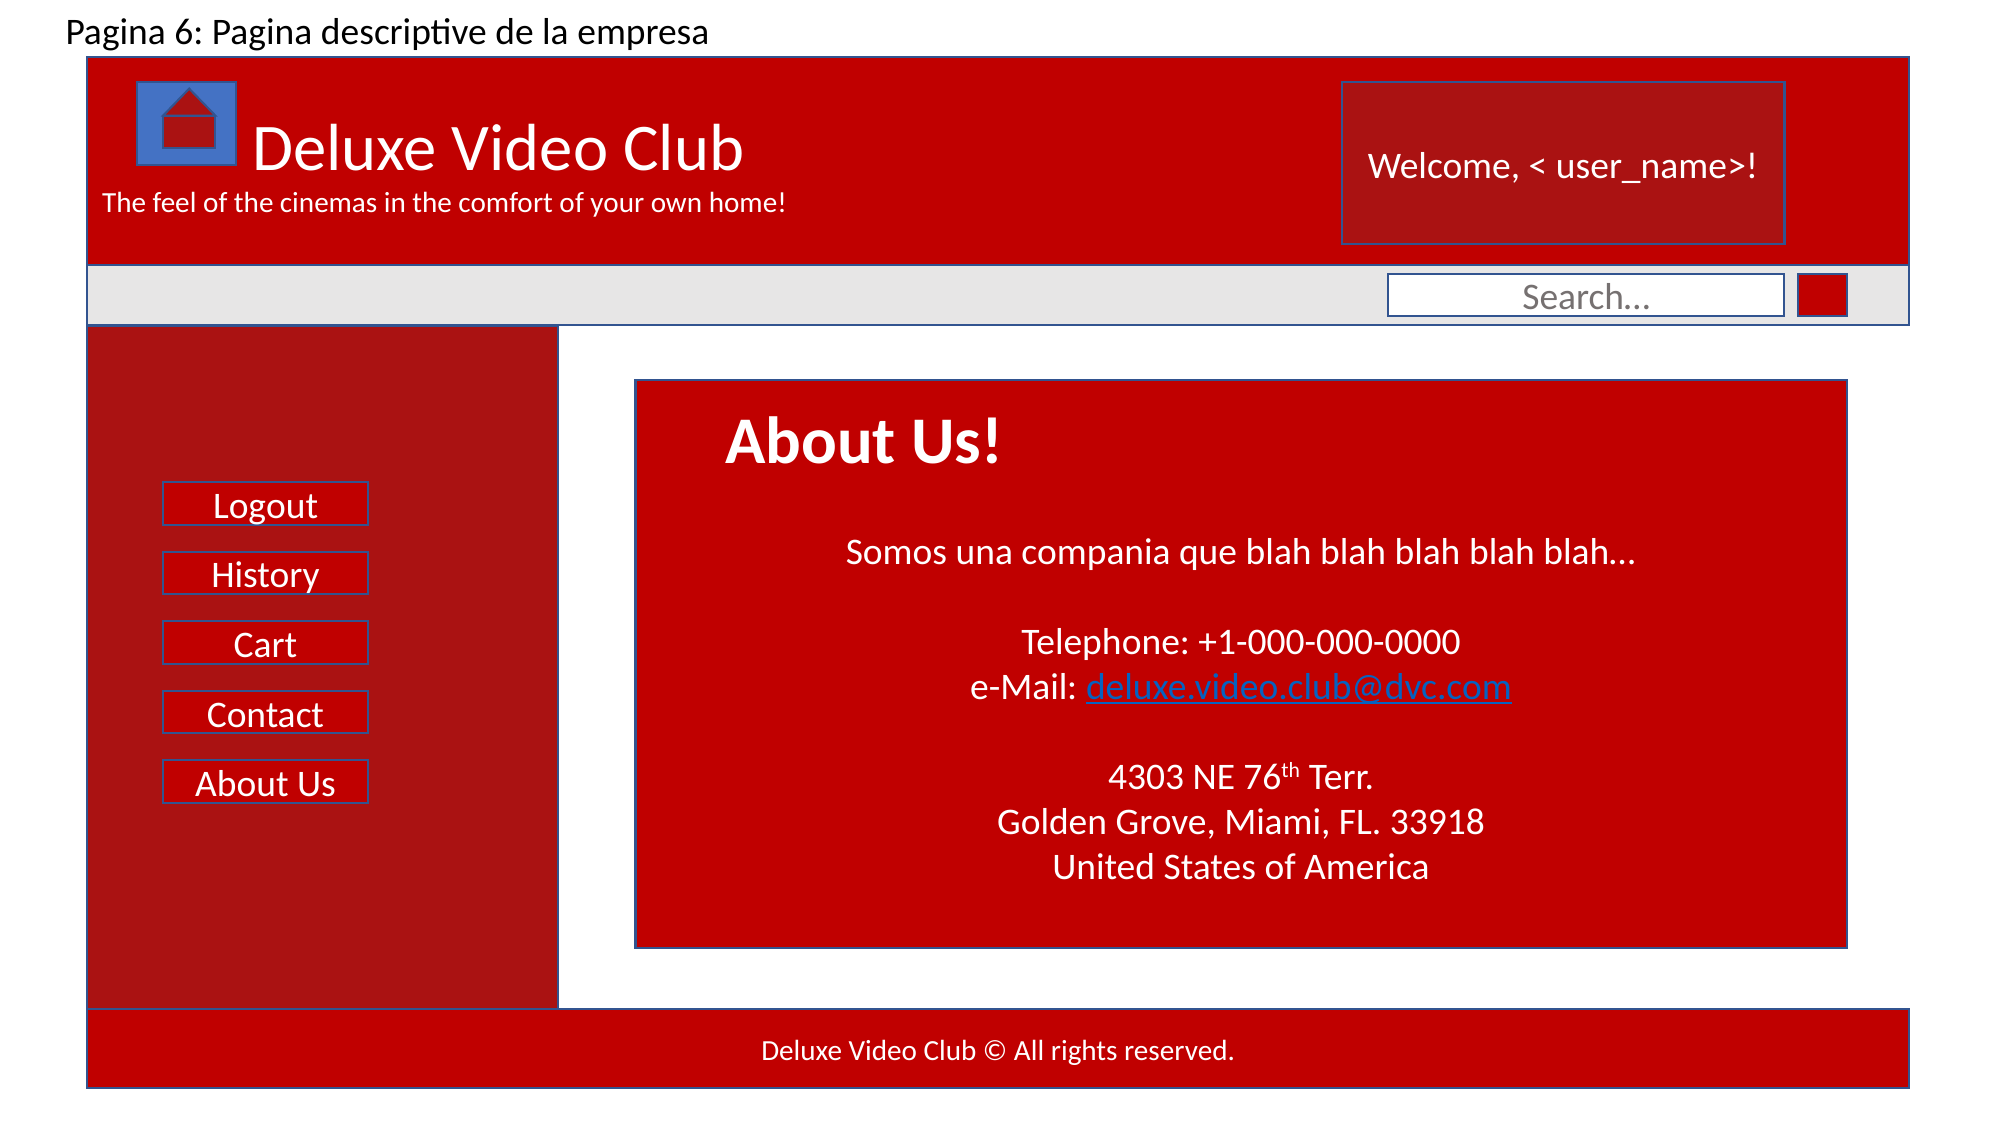

Pagina 6: Pagina descriptive de la empresa
 	Deluxe Video Club
The feel of the cinemas in the comfort of your own home!

Welcome, < user_name>!

Search…

About Us!

Somos una compania que blah blah blah blah blah…

Telephone: +1-000-000-0000
e-Mail: deluxe.video.club@dvc.com

4303 NE 76th Terr.
Golden Grove, Miami, FL. 33918
United States of America

Logout
History
Cart
Contact
About Us
Deluxe Video Club © All rights reserved.